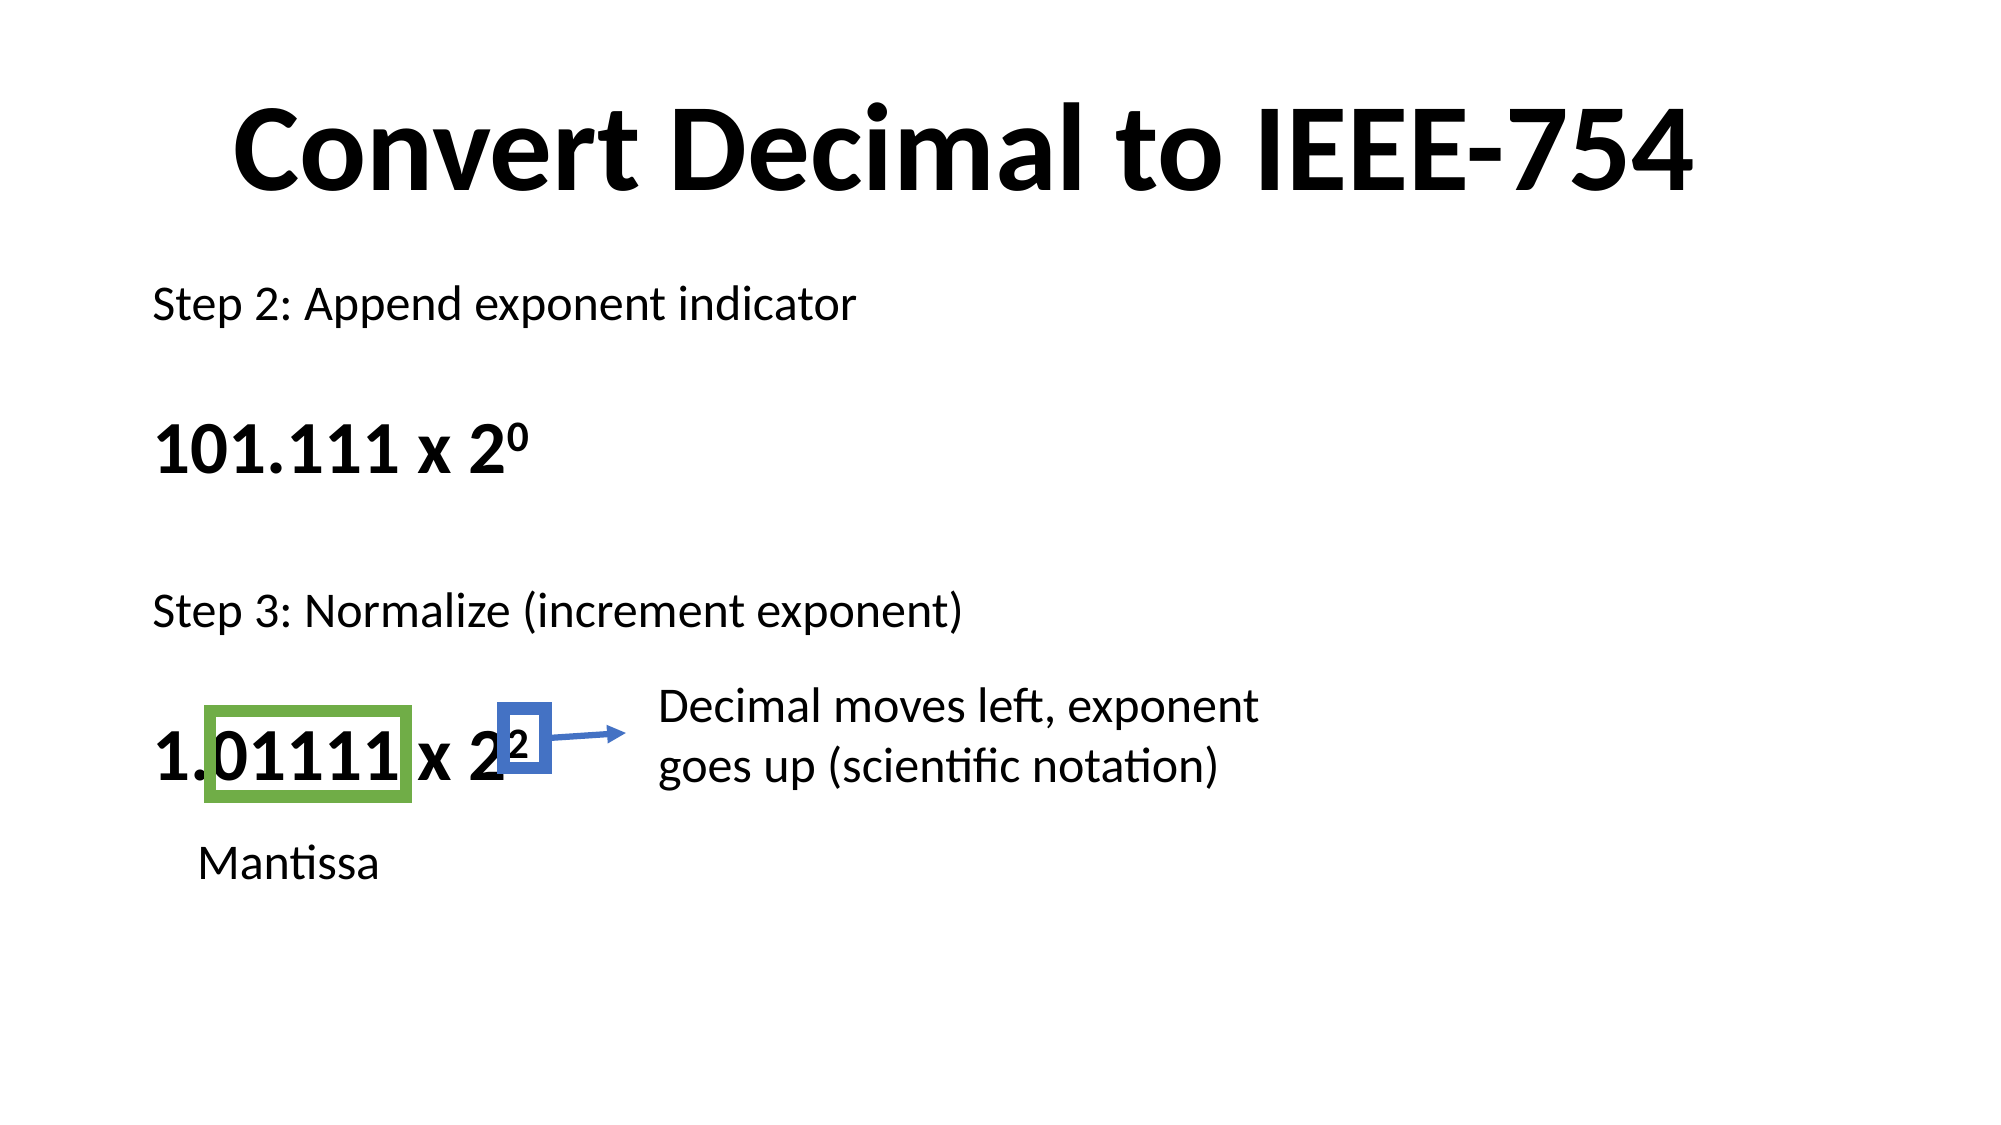

Convert Decimal to IEEE-754
Step 2: Append exponent indicator
101.111 x 20
Step 3: Normalize (increment exponent)
Decimal moves left, exponent goes up (scientific notation)
1.01111 x 22

Mantissa